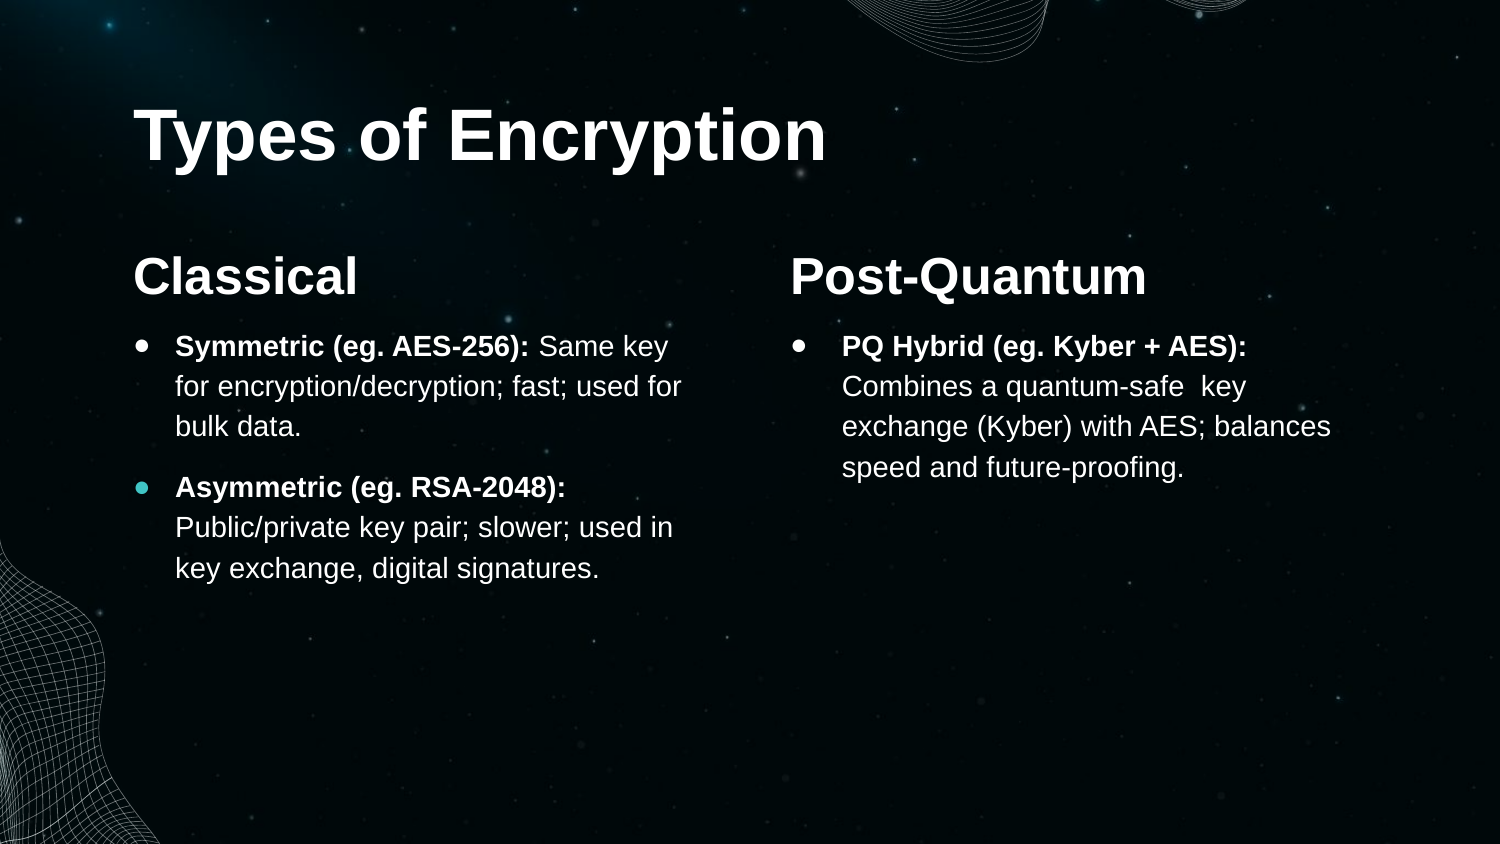

# Types of Encryption
Classical
Post-Quantum
Symmetric (eg. AES-256): Same key for encryption/decryption; fast; used for bulk data.
Asymmetric (eg. RSA-2048): Public/private key pair; slower; used in key exchange, digital signatures.
PQ Hybrid (eg. Kyber + AES): Combines a quantum-safe  key exchange (Kyber) with AES; balances speed and future-proofing.